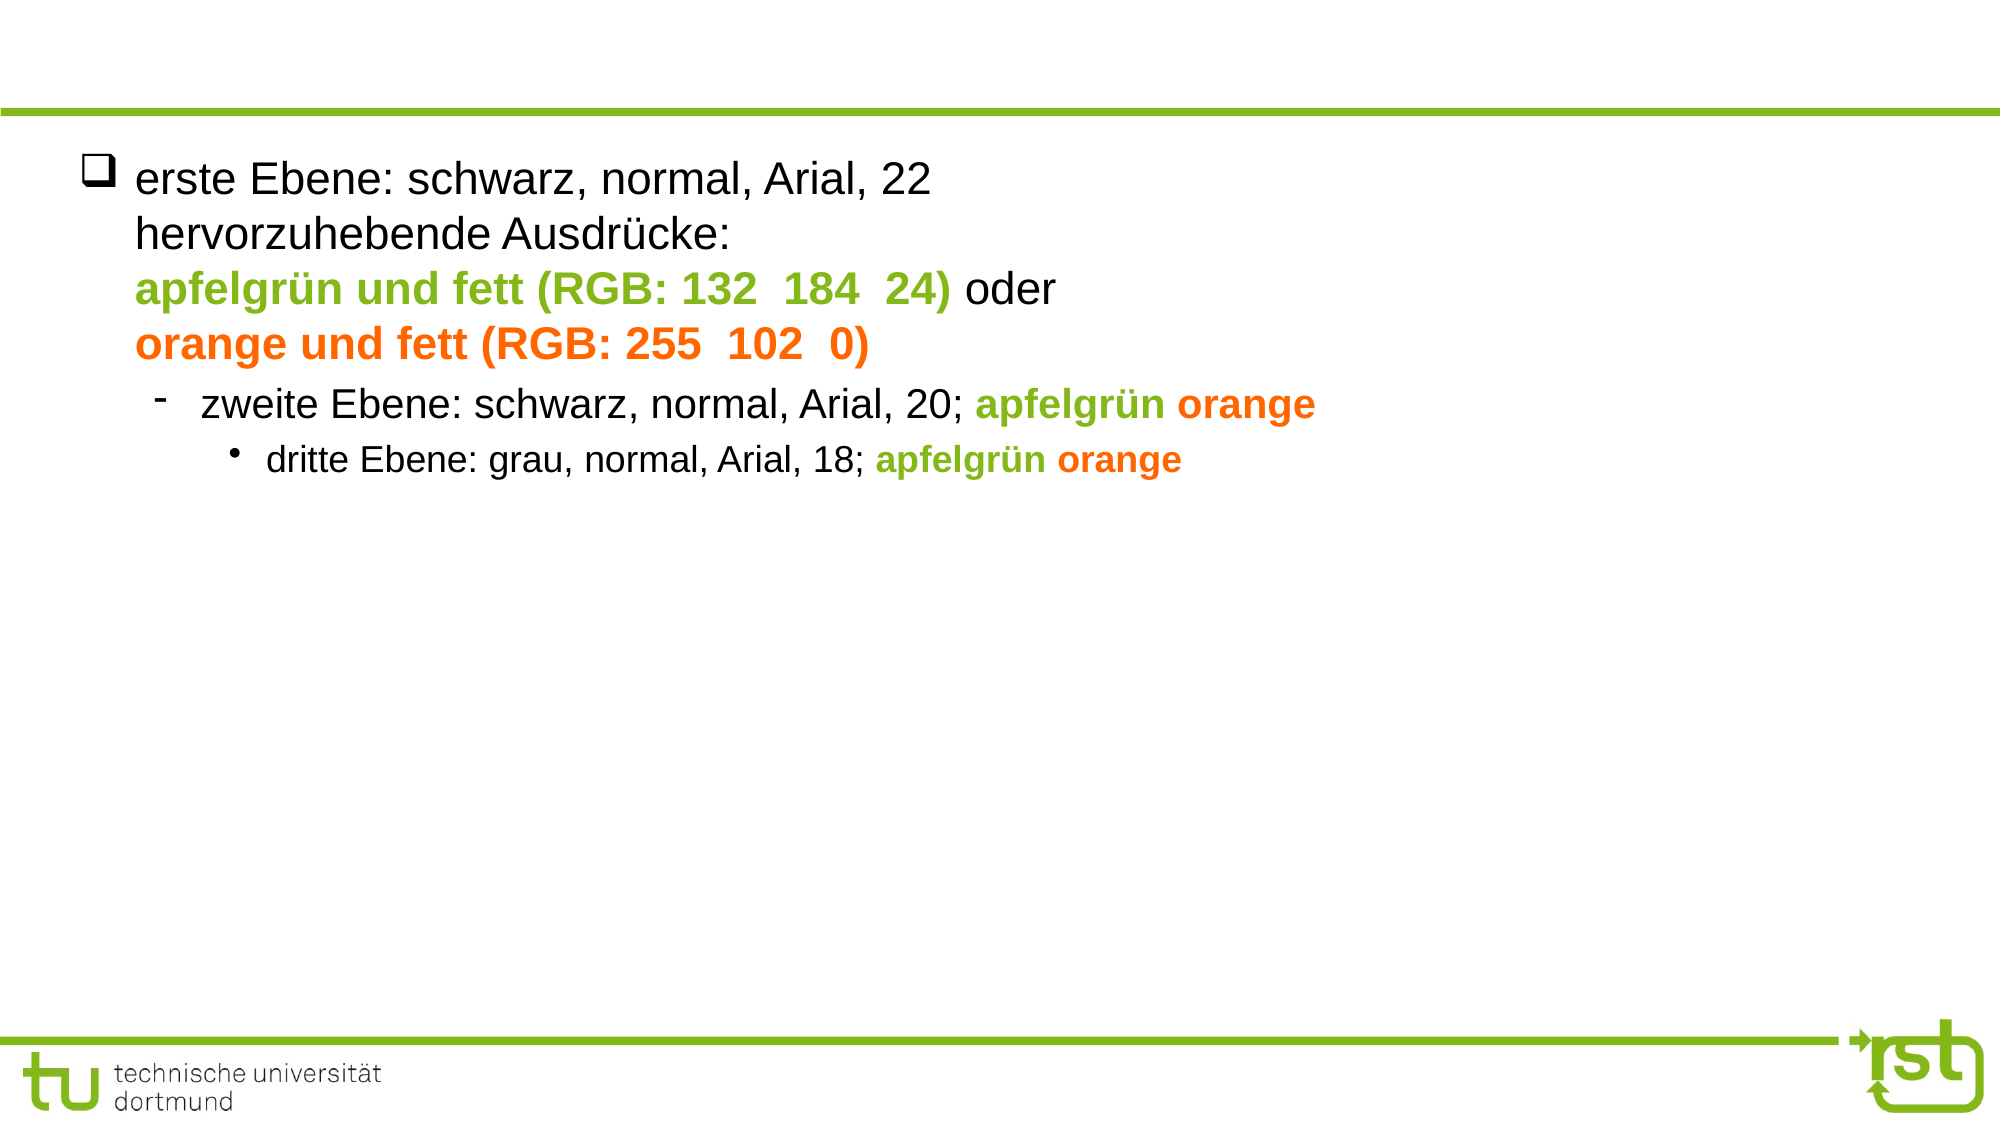

#
erste Ebene: schwarz, normal, Arial, 22
hervorzuhebende Ausdrücke:
apfelgrün und fett (RGB: 132  184  24) oder
orange und fett (RGB: 255  102  0)
zweite Ebene: schwarz, normal, Arial, 20; apfelgrün orange
dritte Ebene: grau, normal, Arial, 18; apfelgrün orange